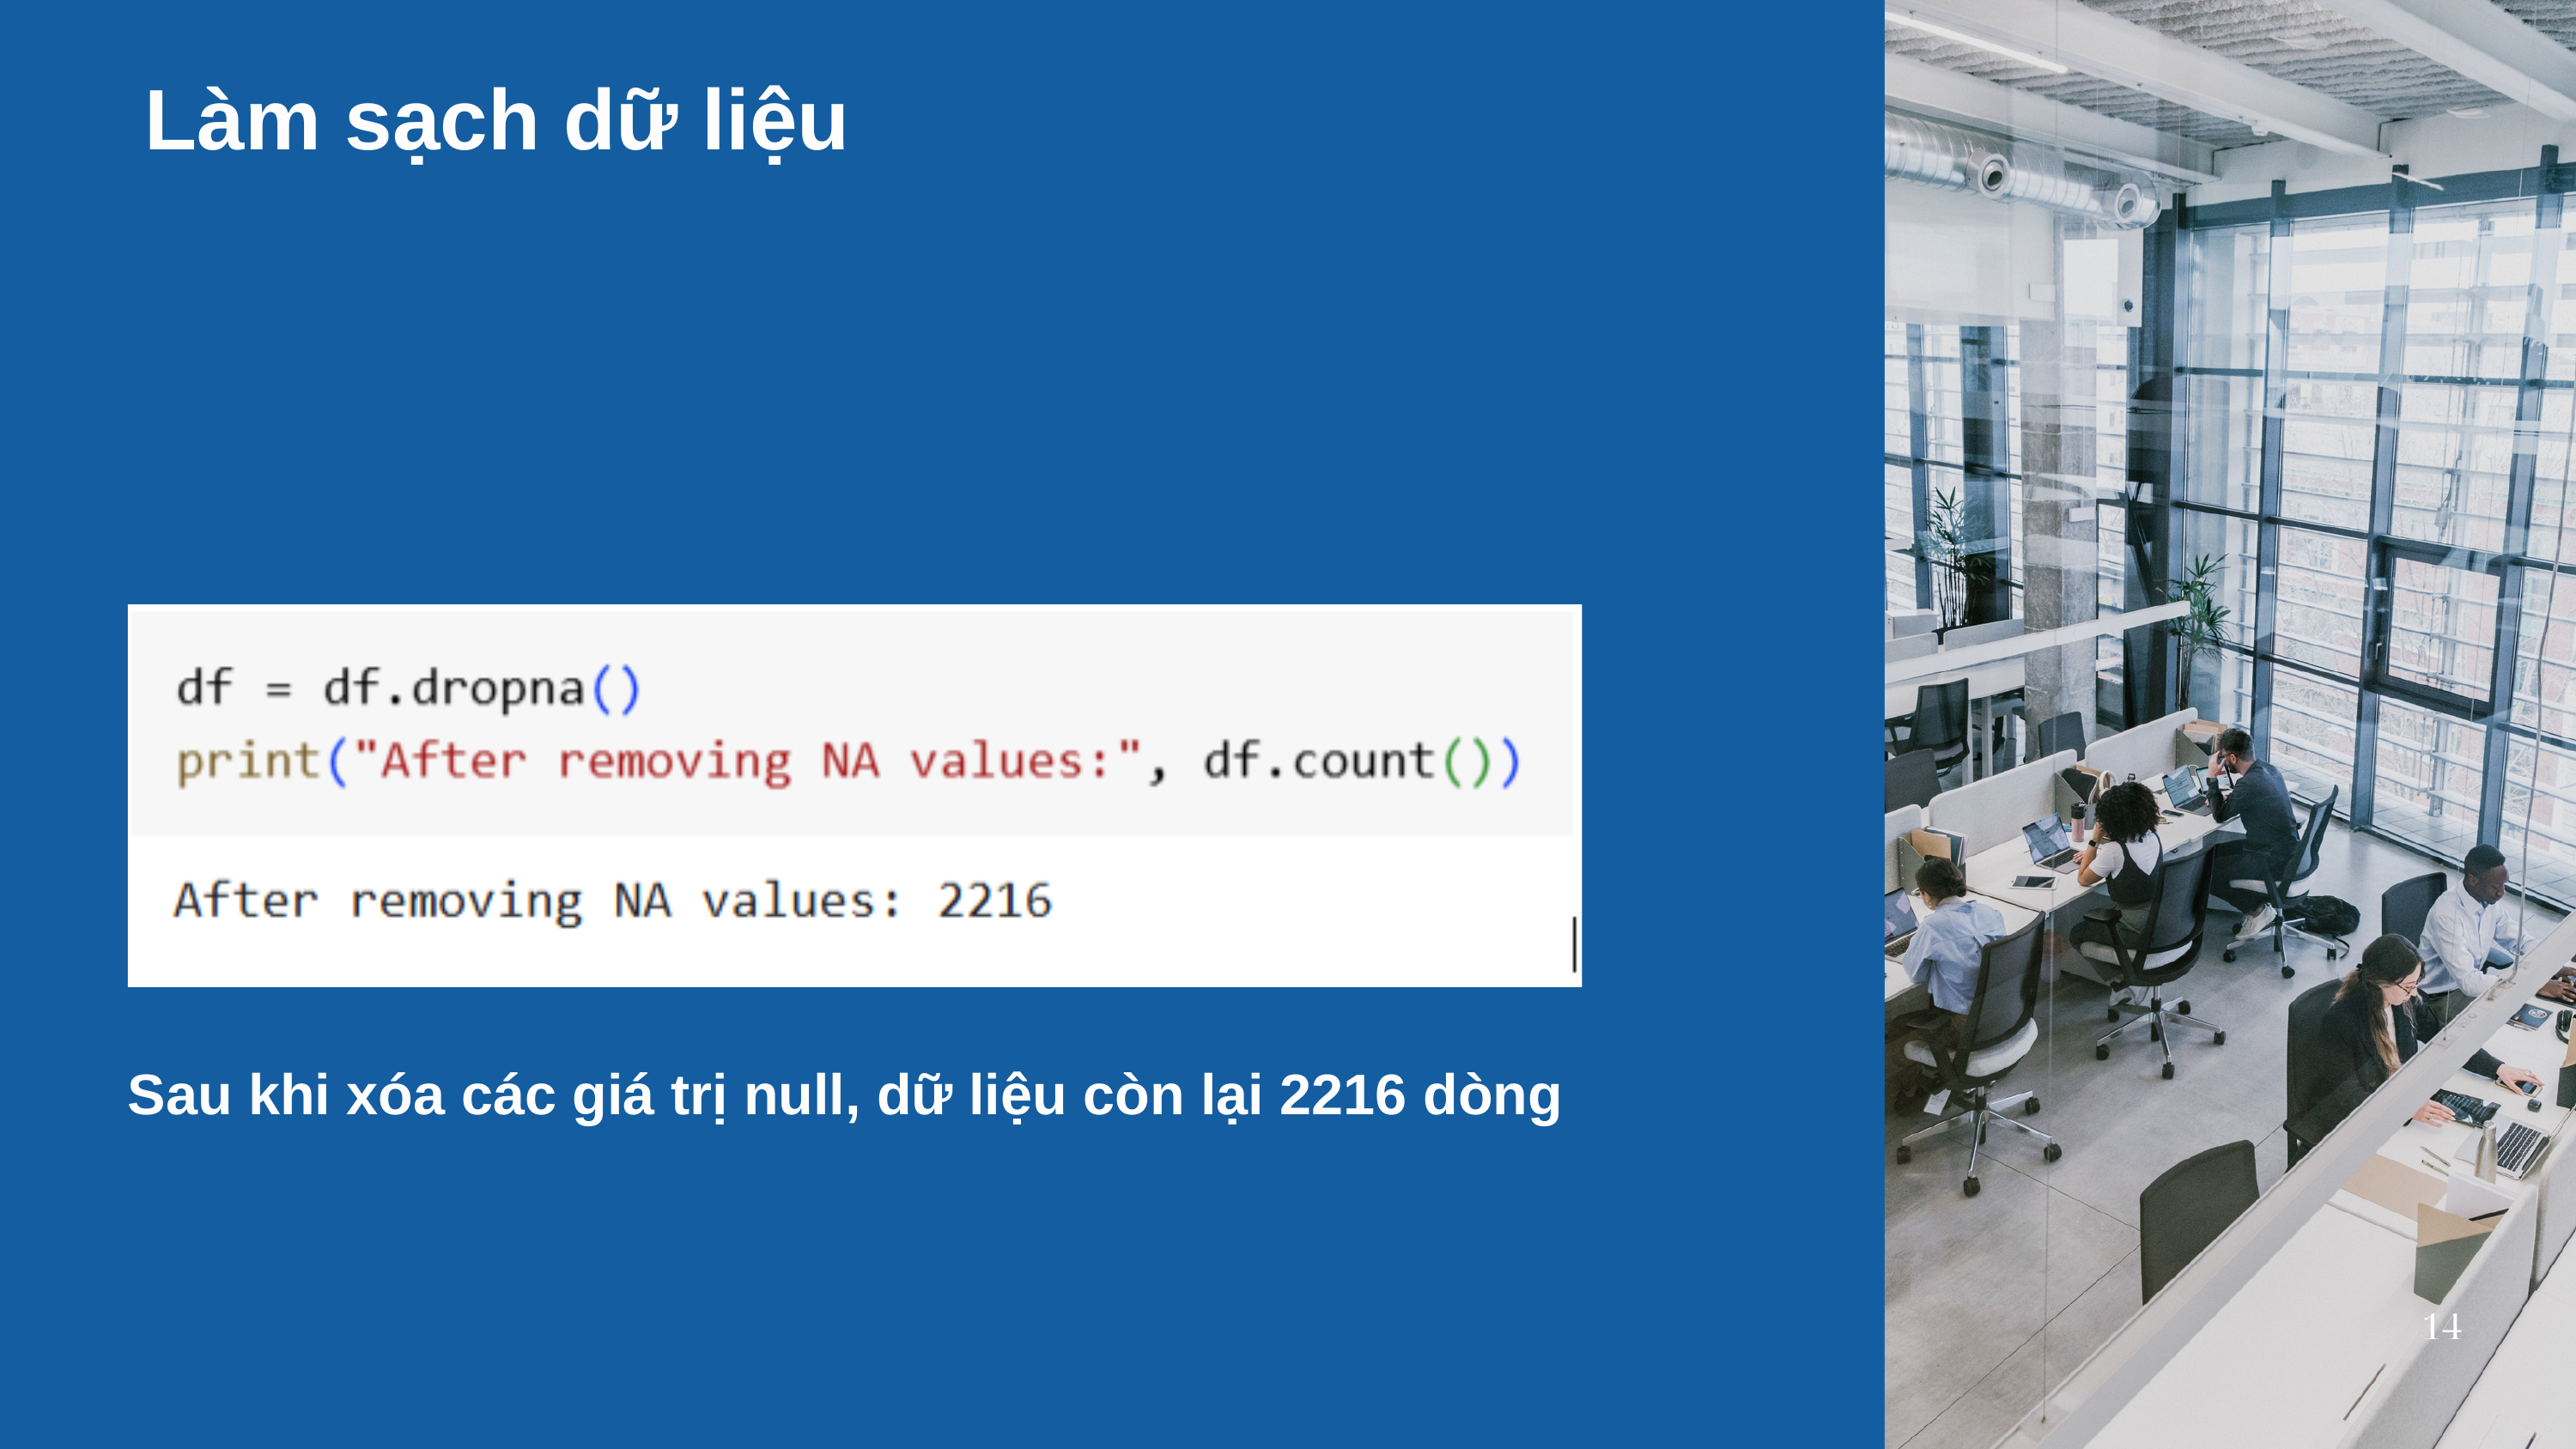

​Làm sạch dữ liệu

​Sau khi xóa các giá trị null, dữ liệu còn lại 2216 dòng
14